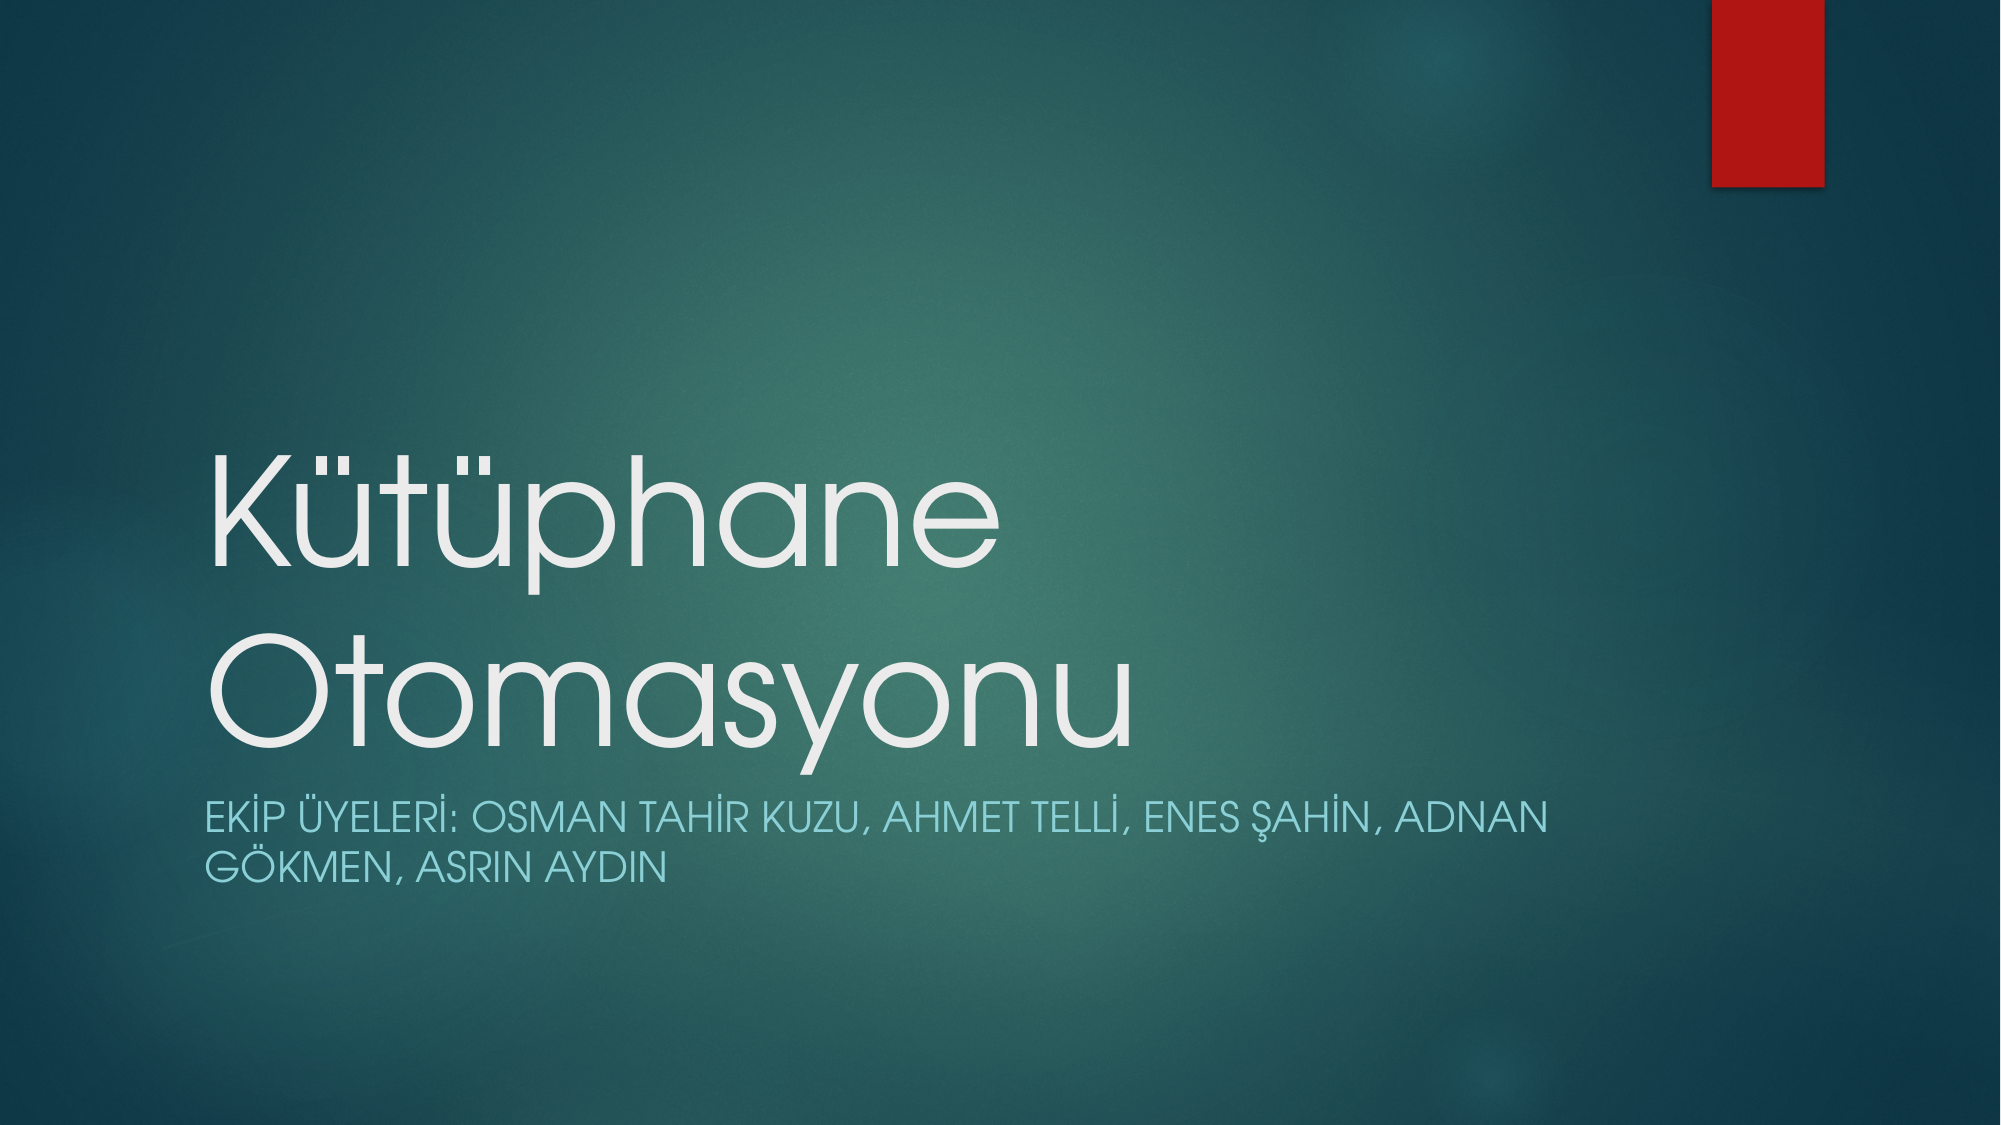

# Kütüphane Otomasyonu
Ekip üyeleri: OSMAn tahir kuzu, Ahmet telli, enes şahin, adnan gökmen, asrın aydın